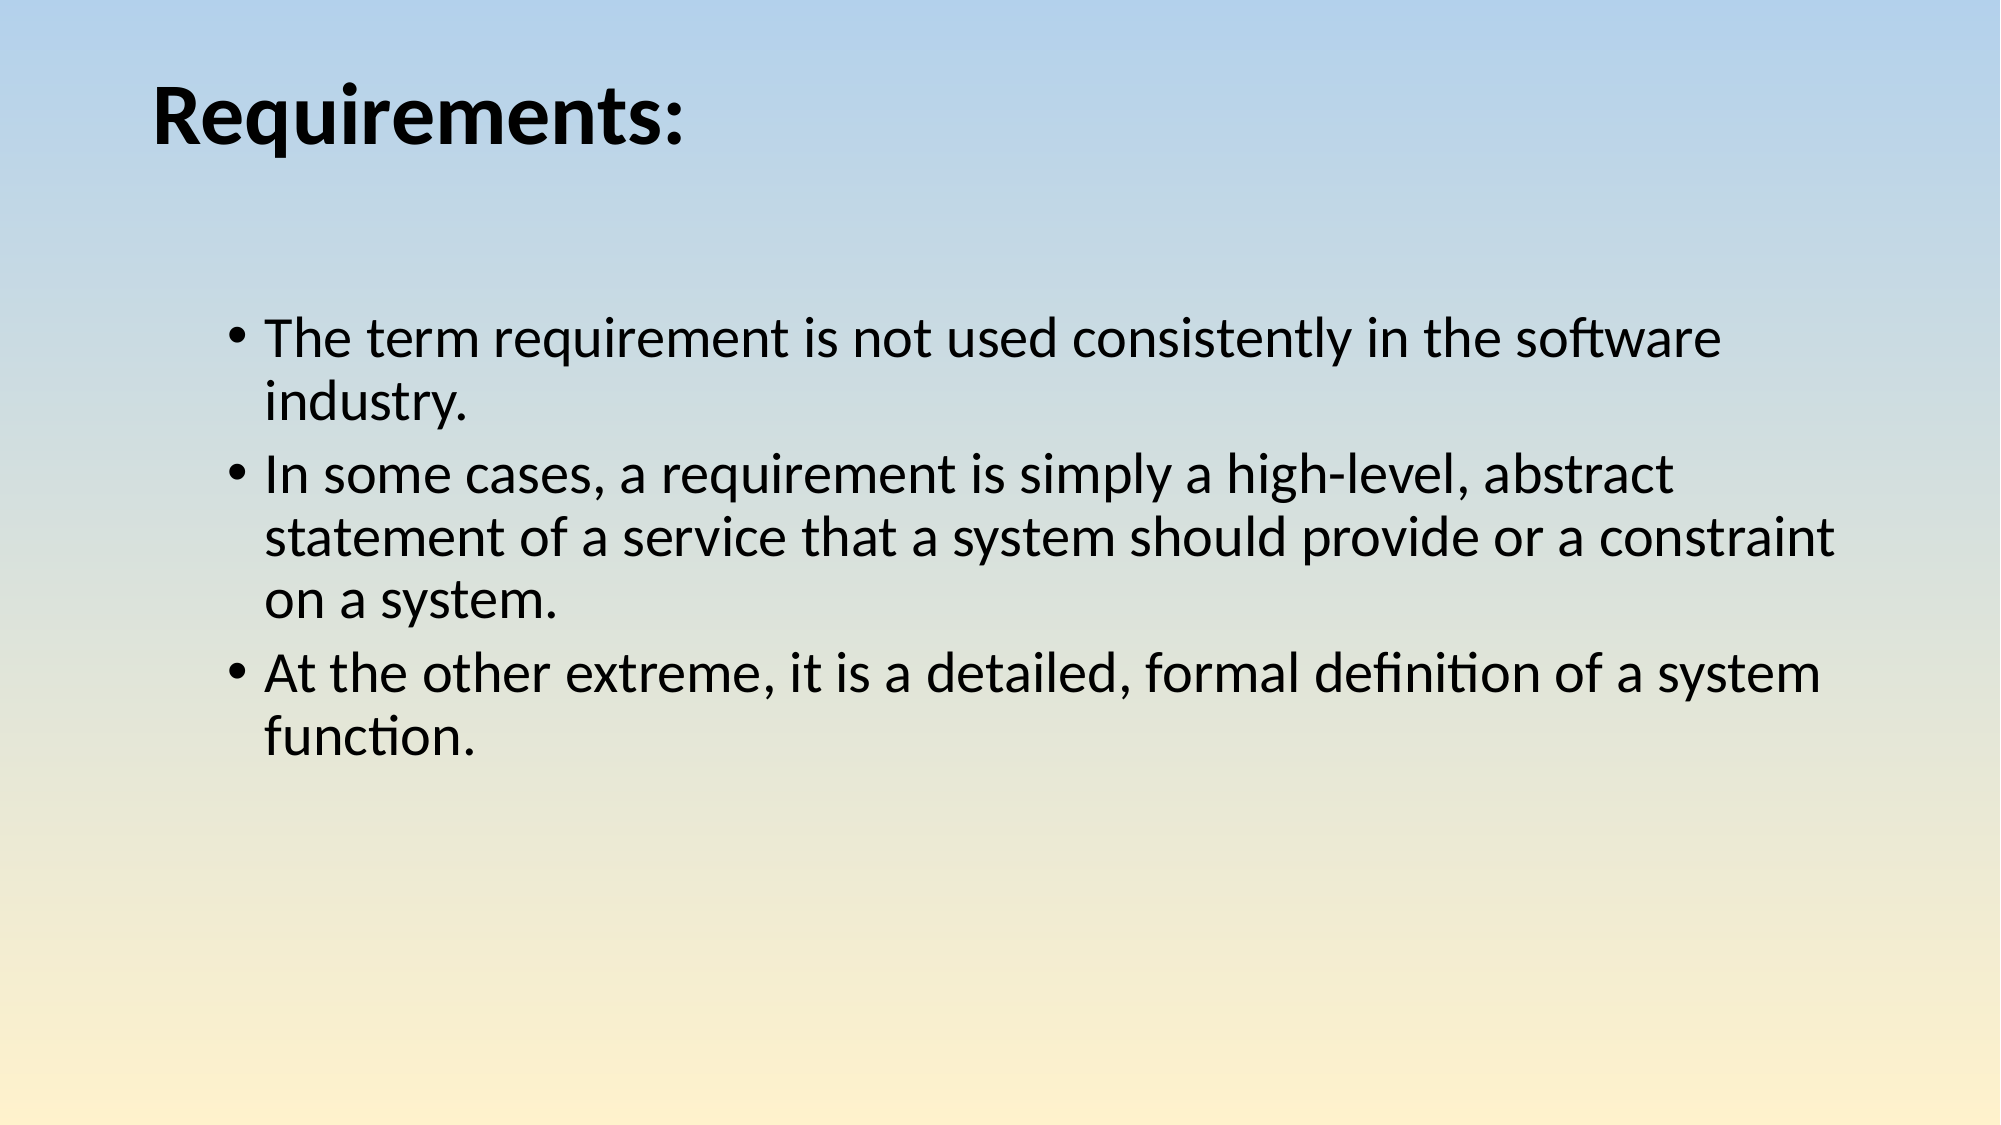

# Requirements:
The term requirement is not used consistently in the software industry.
In some cases, a requirement is simply a high-level, abstract statement of a service that a system should provide or a constraint on a system.
At the other extreme, it is a detailed, formal definition of a system function.